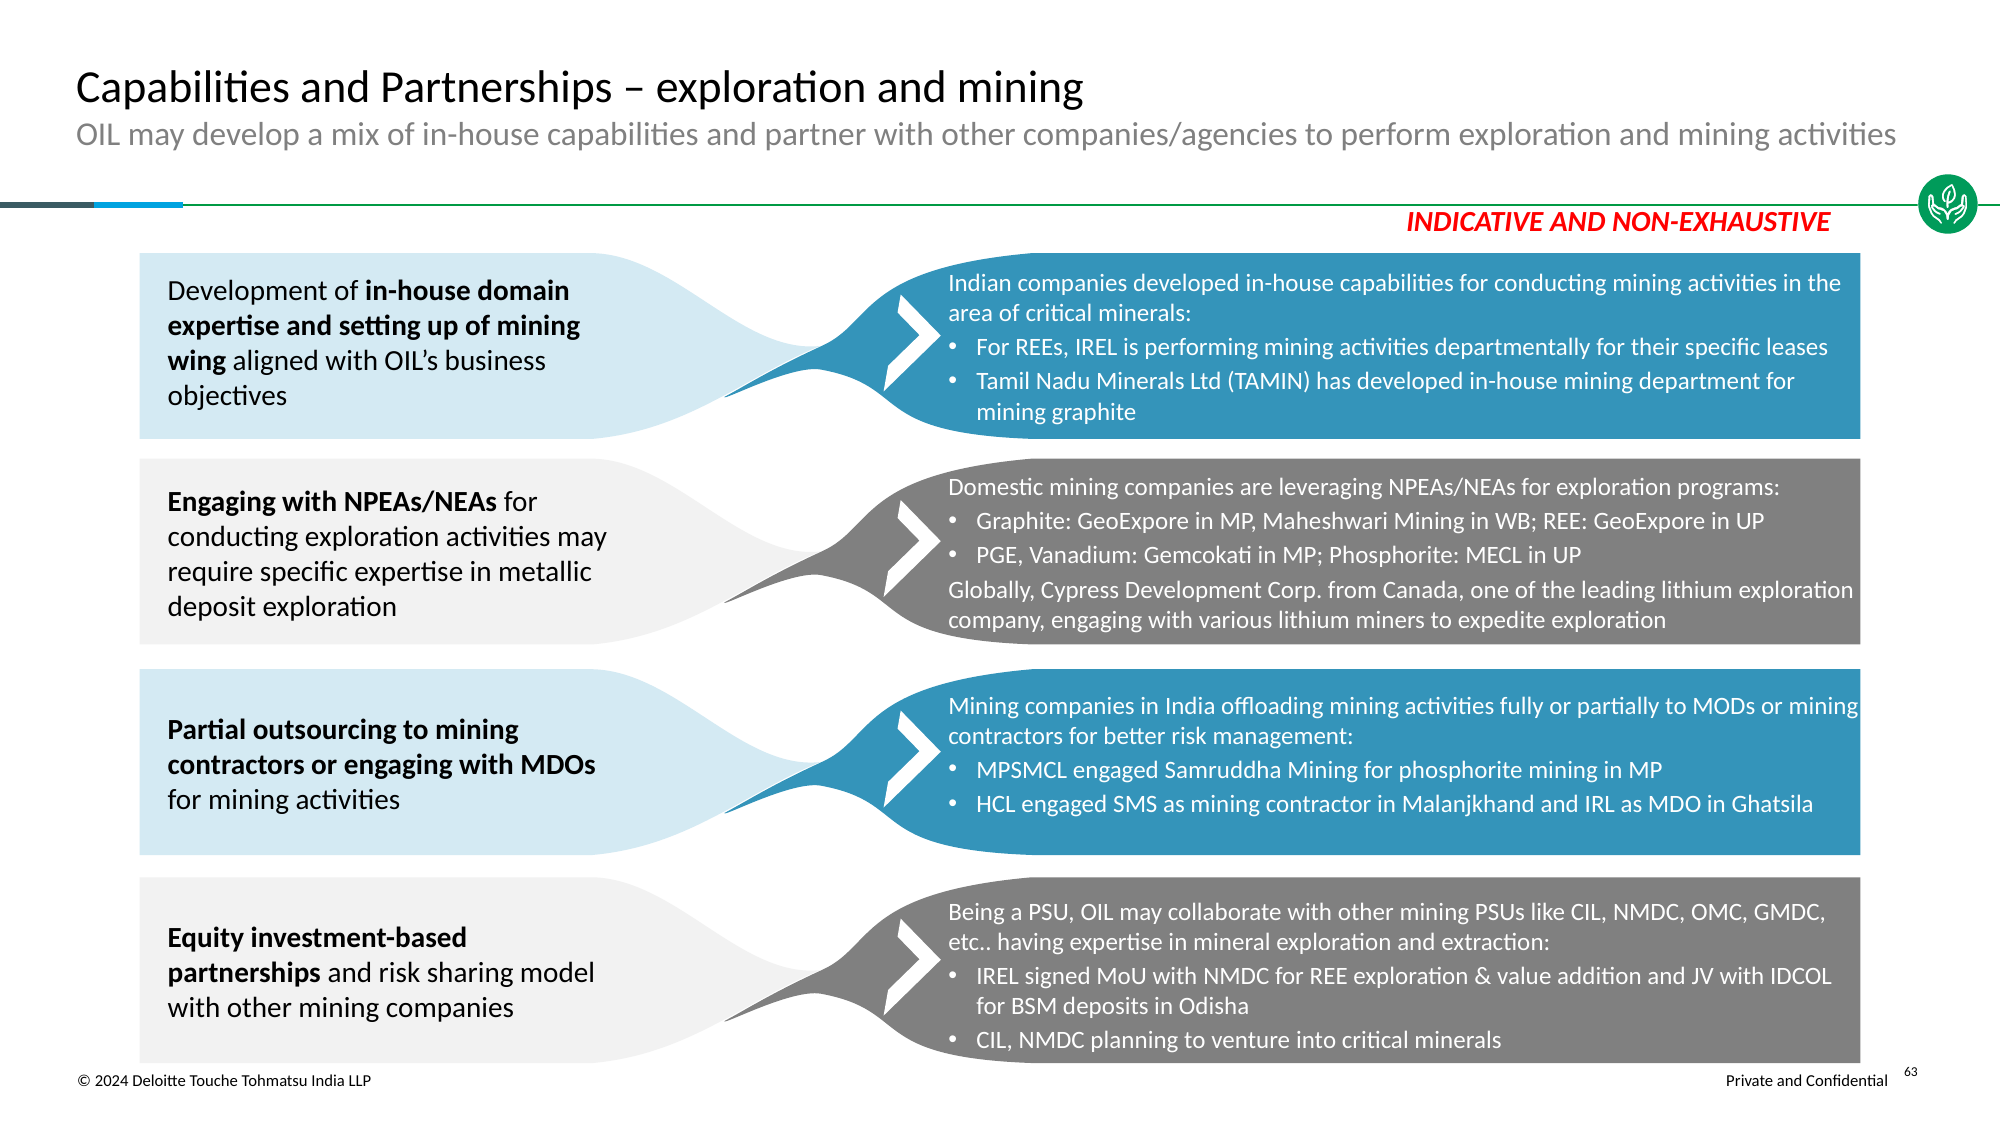

# Capabilities and Partnerships – exploration and mining
OIL may develop a mix of in-house capabilities and partner with other companies/agencies to perform exploration and mining activities
INDICATIVE AND NON-EXHAUSTIVE

Indian companies developed in-house capabilities for conducting mining activities in the area of critical minerals:
For REEs, IREL is performing mining activities departmentally for their specific leases
Tamil Nadu Minerals Ltd (TAMIN) has developed in-house mining department for mining graphite
Development of in-house domain expertise and setting up of mining wing aligned with OIL’s business objectives

Domestic mining companies are leveraging NPEAs/NEAs for exploration programs:
Graphite: GeoExpore in MP, Maheshwari Mining in WB; REE: GeoExpore in UP
PGE, Vanadium: Gemcokati in MP; Phosphorite: MECL in UP
Globally, Cypress Development Corp. from Canada, one of the leading lithium exploration company, engaging with various lithium miners to expedite exploration
Engaging with NPEAs/NEAs for conducting exploration activities may require specific expertise in metallic deposit exploration

Mining companies in India offloading mining activities fully or partially to MODs or mining contractors for better risk management:
MPSMCL engaged Samruddha Mining for phosphorite mining in MP
HCL engaged SMS as mining contractor in Malanjkhand and IRL as MDO in Ghatsila
Partial outsourcing to mining contractors or engaging with MDOs for mining activities

Being a PSU, OIL may collaborate with other mining PSUs like CIL, NMDC, OMC, GMDC, etc.. having expertise in mineral exploration and extraction:
IREL signed MoU with NMDC for REE exploration & value addition and JV with IDCOL for BSM deposits in Odisha
CIL, NMDC planning to venture into critical minerals
Equity investment-based partnerships and risk sharing model with other mining companies